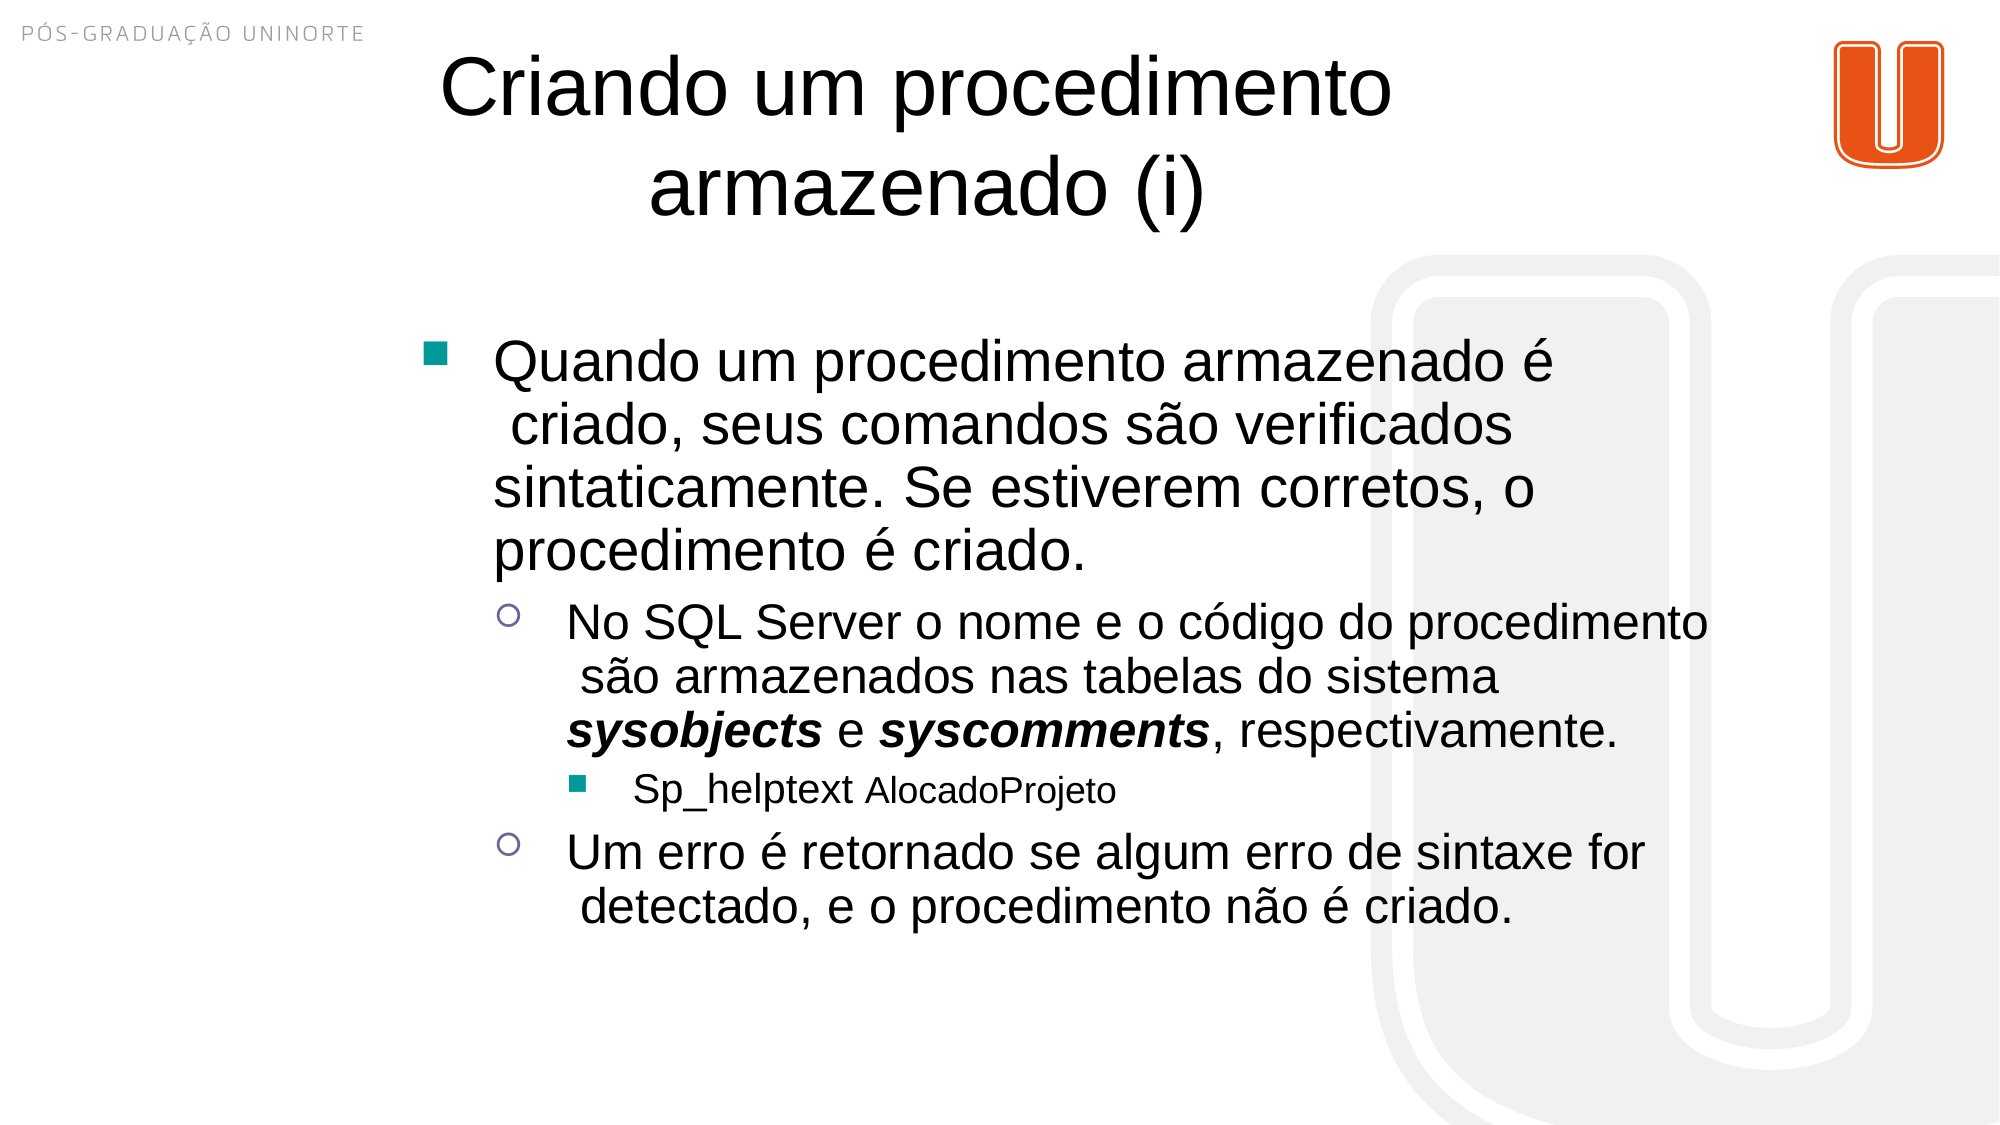

77/2
# Criando um procedimento  armazenado (i)
Quando um procedimento armazenado é  criado, seus comandos são verificados  sintaticamente. Se estiverem corretos, o  procedimento é criado.
No SQL Server o nome e o código do procedimento  são armazenados nas tabelas do sistema  sysobjects e syscomments, respectivamente.
Sp_helptext AlocadoProjeto
Um erro é retornado se algum erro de sintaxe for  detectado, e o procedimento não é criado.